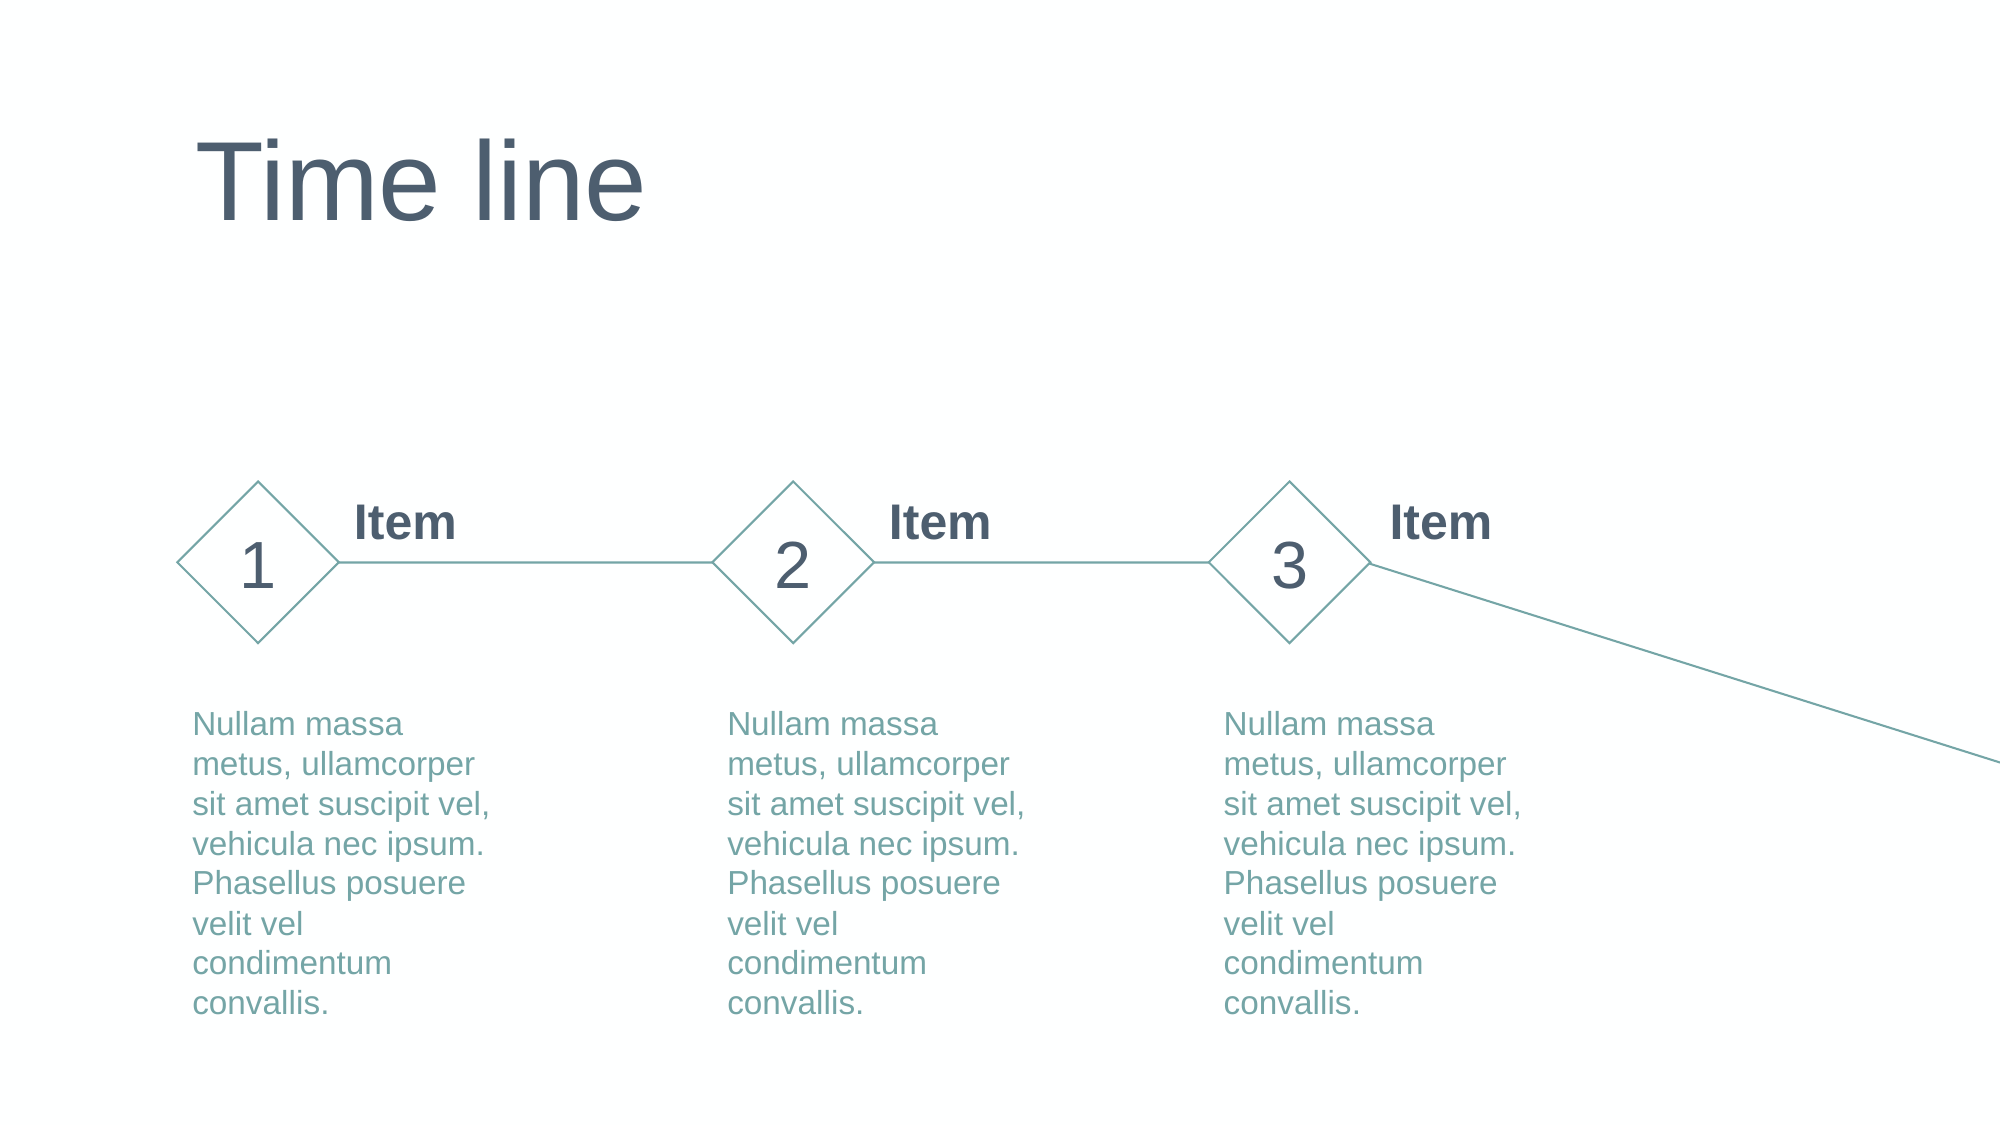

Time line
1
2
3
Item
Item
Item

Nullam massa metus, ullamcorper sit amet suscipit vel, vehicula nec ipsum. Phasellus posuere velit vel condimentum convallis.
Nullam massa metus, ullamcorper sit amet suscipit vel, vehicula nec ipsum. Phasellus posuere velit vel condimentum convallis.
Nullam massa metus, ullamcorper sit amet suscipit vel, vehicula nec ipsum. Phasellus posuere velit vel condimentum convallis.